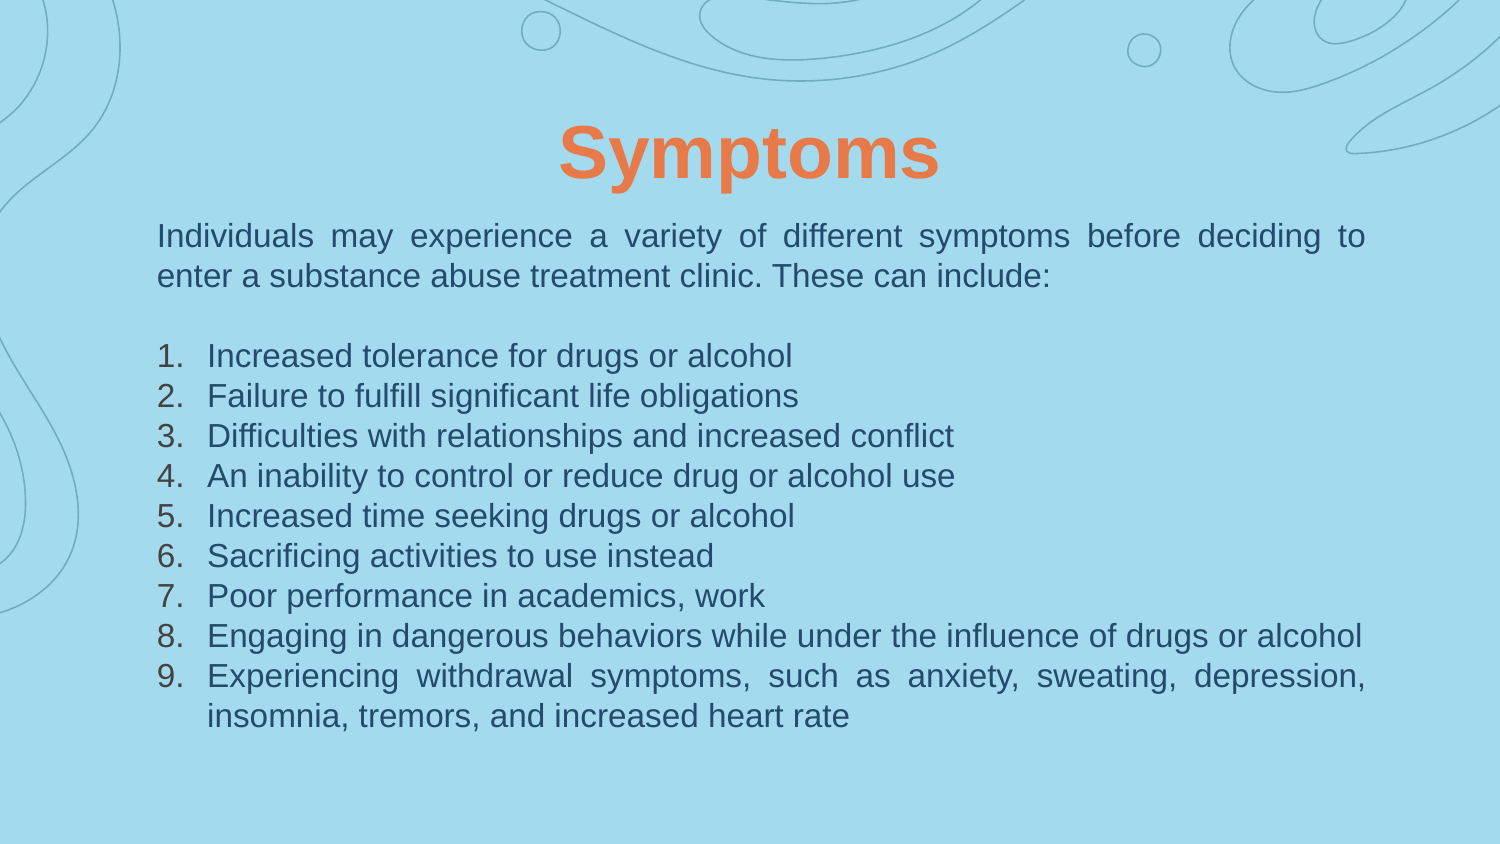

# Symptoms
Individuals may experience a variety of different symptoms before deciding to enter a substance abuse treatment clinic. These can include:

Increased tolerance for drugs or alcohol
Failure to fulfill significant life obligations
Difficulties with relationships and increased conflict
An inability to control or reduce drug or alcohol use
Increased time seeking drugs or alcohol
Sacrificing activities to use instead
Poor performance in academics, work
Engaging in dangerous behaviors while under the influence of drugs or alcohol
Experiencing withdrawal symptoms, such as anxiety, sweating, depression, insomnia, tremors, and increased heart rate